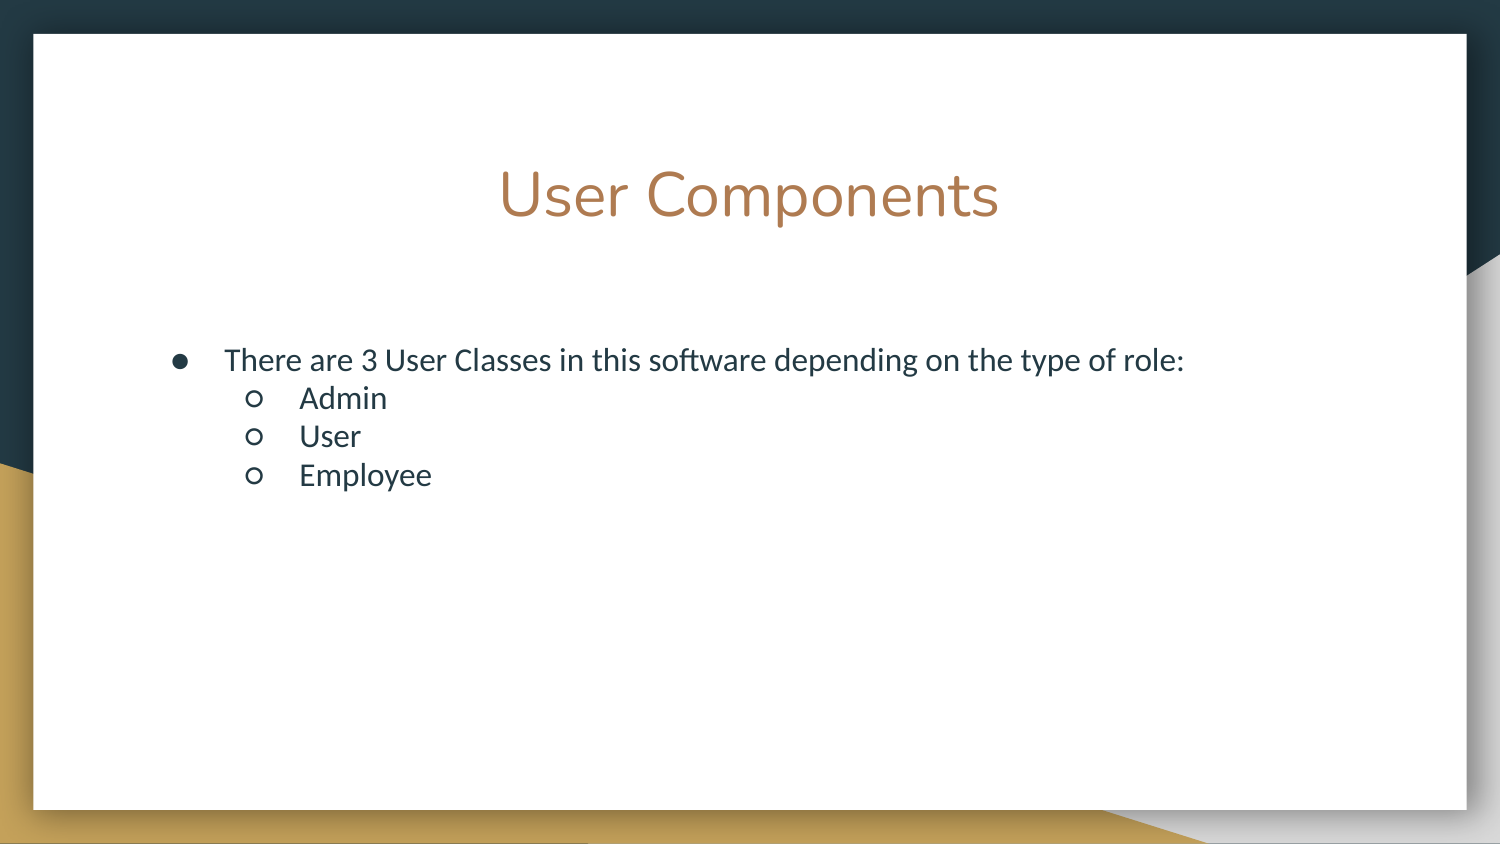

# User Components
There are 3 User Classes in this software depending on the type of role:
Admin
User
Employee